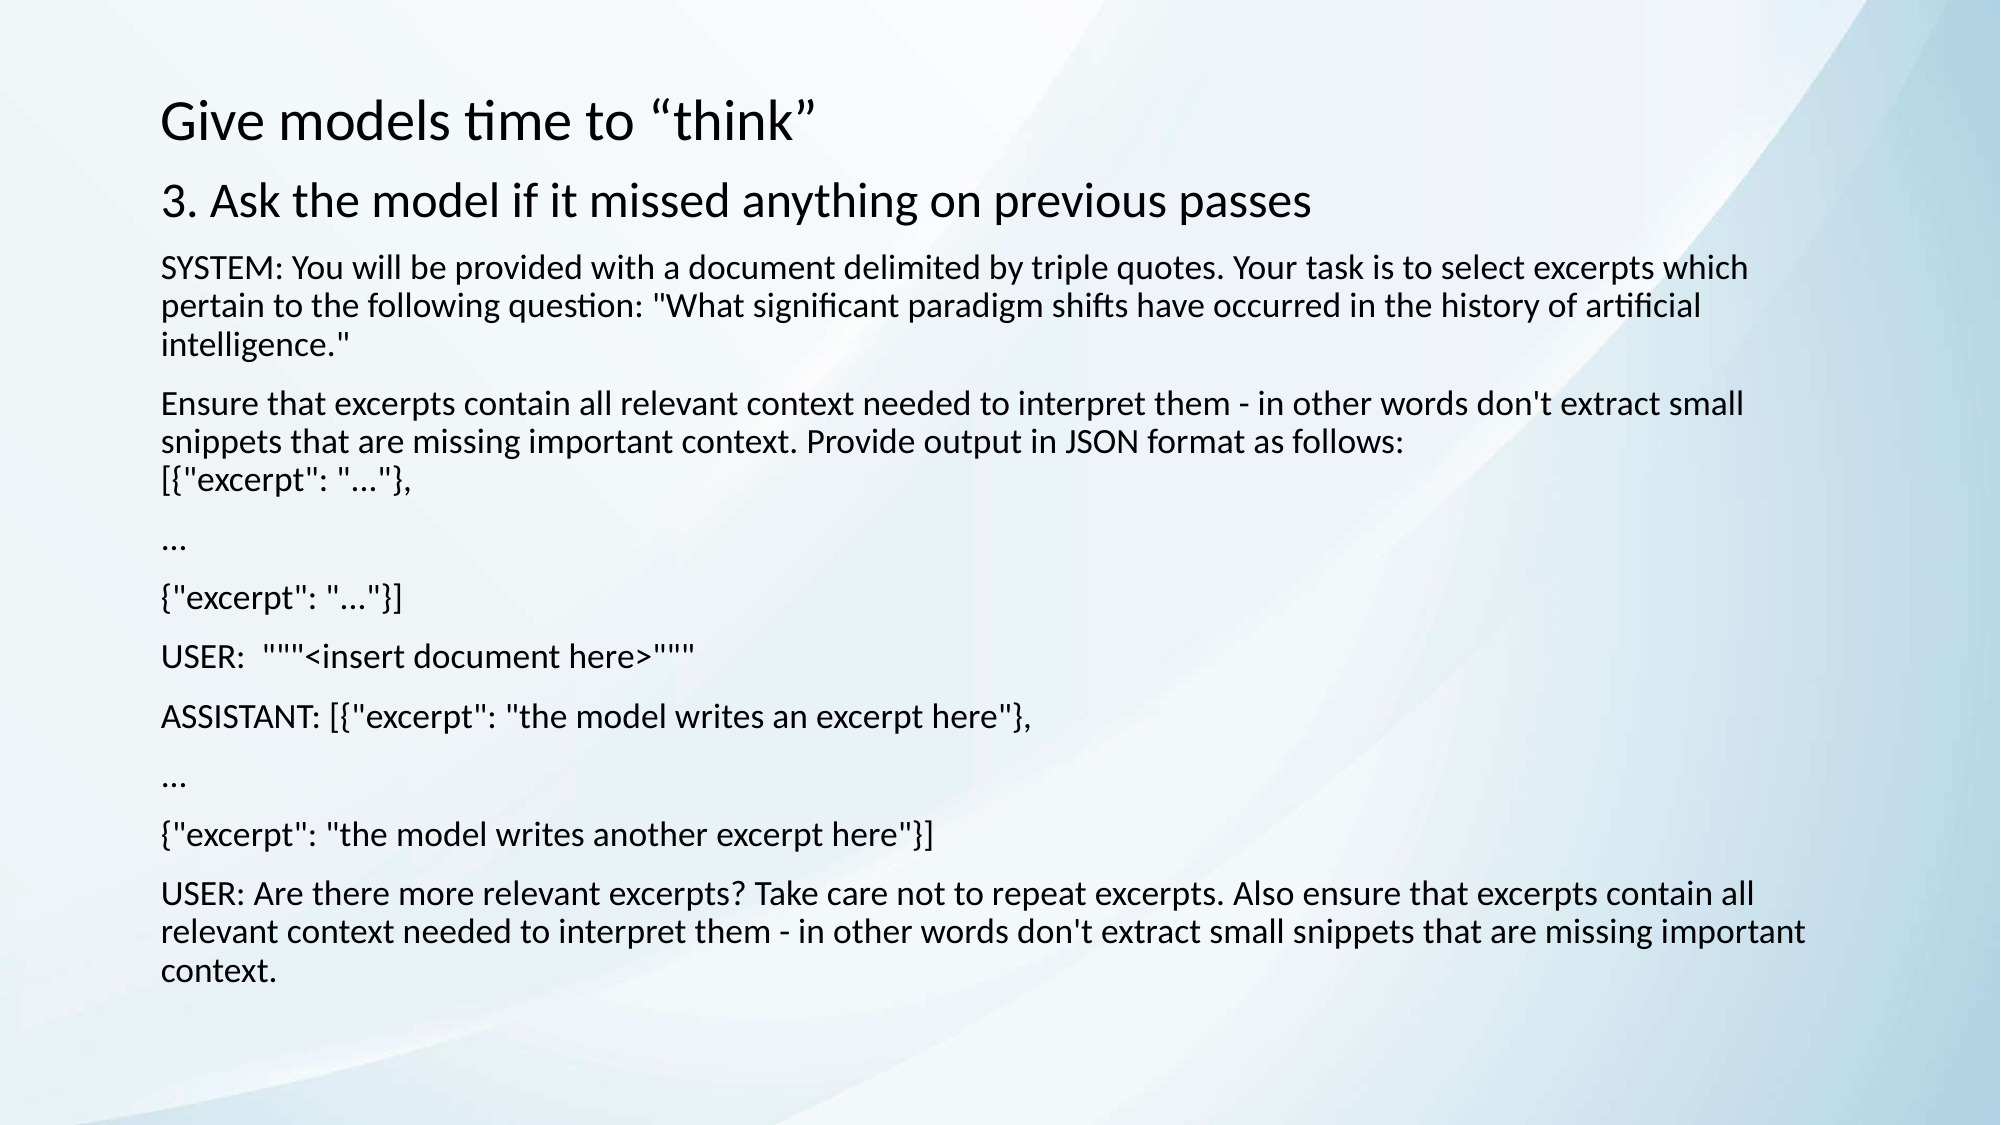

Give models time to “think”
3. Ask the model if it missed anything on previous passes
SYSTEM: You will be provided with a document delimited by triple quotes. Your task is to select excerpts which pertain to the following question: "What significant paradigm shifts have occurred in the history of artificial intelligence."
Ensure that excerpts contain all relevant context needed to interpret them - in other words don't extract small snippets that are missing important context. Provide output in JSON format as follows:
[{"excerpt": "..."},
...
{"excerpt": "..."}]
USER:  """<insert document here>"""
ASSISTANT: [{"excerpt": "the model writes an excerpt here"},
...
{"excerpt": "the model writes another excerpt here"}]
USER: Are there more relevant excerpts? Take care not to repeat excerpts. Also ensure that excerpts contain all relevant context needed to interpret them - in other words don't extract small snippets that are missing important context.